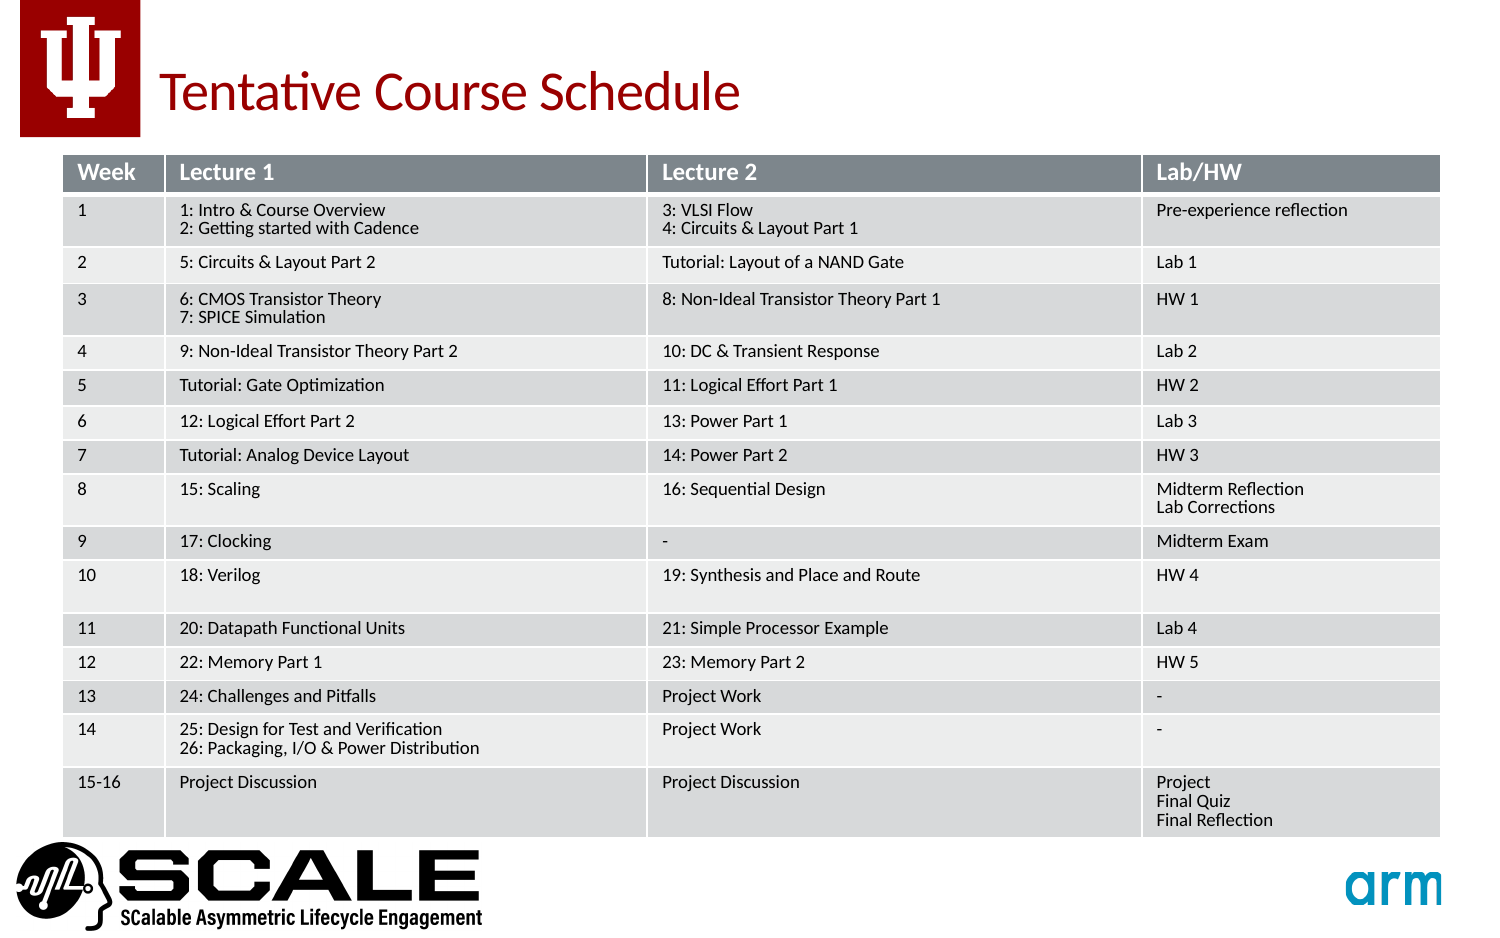

# Tentative Course Schedule
| Week | Lecture 1 | Lecture 2 | Lab/HW |
| --- | --- | --- | --- |
| 1 | 1: Intro & Course Overview 2: Getting started with Cadence | 3: VLSI Flow 4: Circuits & Layout Part 1 | Pre-experience reflection |
| 2 | 5: Circuits & Layout Part 2 | Tutorial: Layout of a NAND Gate | Lab 1 |
| 3 | 6: CMOS Transistor Theory 7: SPICE Simulation | 8: Non-Ideal Transistor Theory Part 1 | HW 1 |
| 4 | 9: Non-Ideal Transistor Theory Part 2 | 10: DC & Transient Response | Lab 2 |
| 5 | Tutorial: Gate Optimization | 11: Logical Effort Part 1 | HW 2 |
| 6 | 12: Logical Effort Part 2 | 13: Power Part 1 | Lab 3 |
| 7 | Tutorial: Analog Device Layout | 14: Power Part 2 | HW 3 |
| 8 | 15: Scaling | 16: Sequential Design | Midterm Reflection Lab Corrections |
| 9 | 17: Clocking | - | Midterm Exam |
| 10 | 18: Verilog | 19: Synthesis and Place and Route | HW 4 |
| 11 | 20: Datapath Functional Units | 21: Simple Processor Example | Lab 4 |
| 12 | 22: Memory Part 1 | 23: Memory Part 2 | HW 5 |
| 13 | 24: Challenges and Pitfalls | Project Work | - |
| 14 | 25: Design for Test and Verification 26: Packaging, I/O & Power Distribution | Project Work | - |
| 15-16 | Project Discussion | Project Discussion | Project Final Quiz Final Reflection |